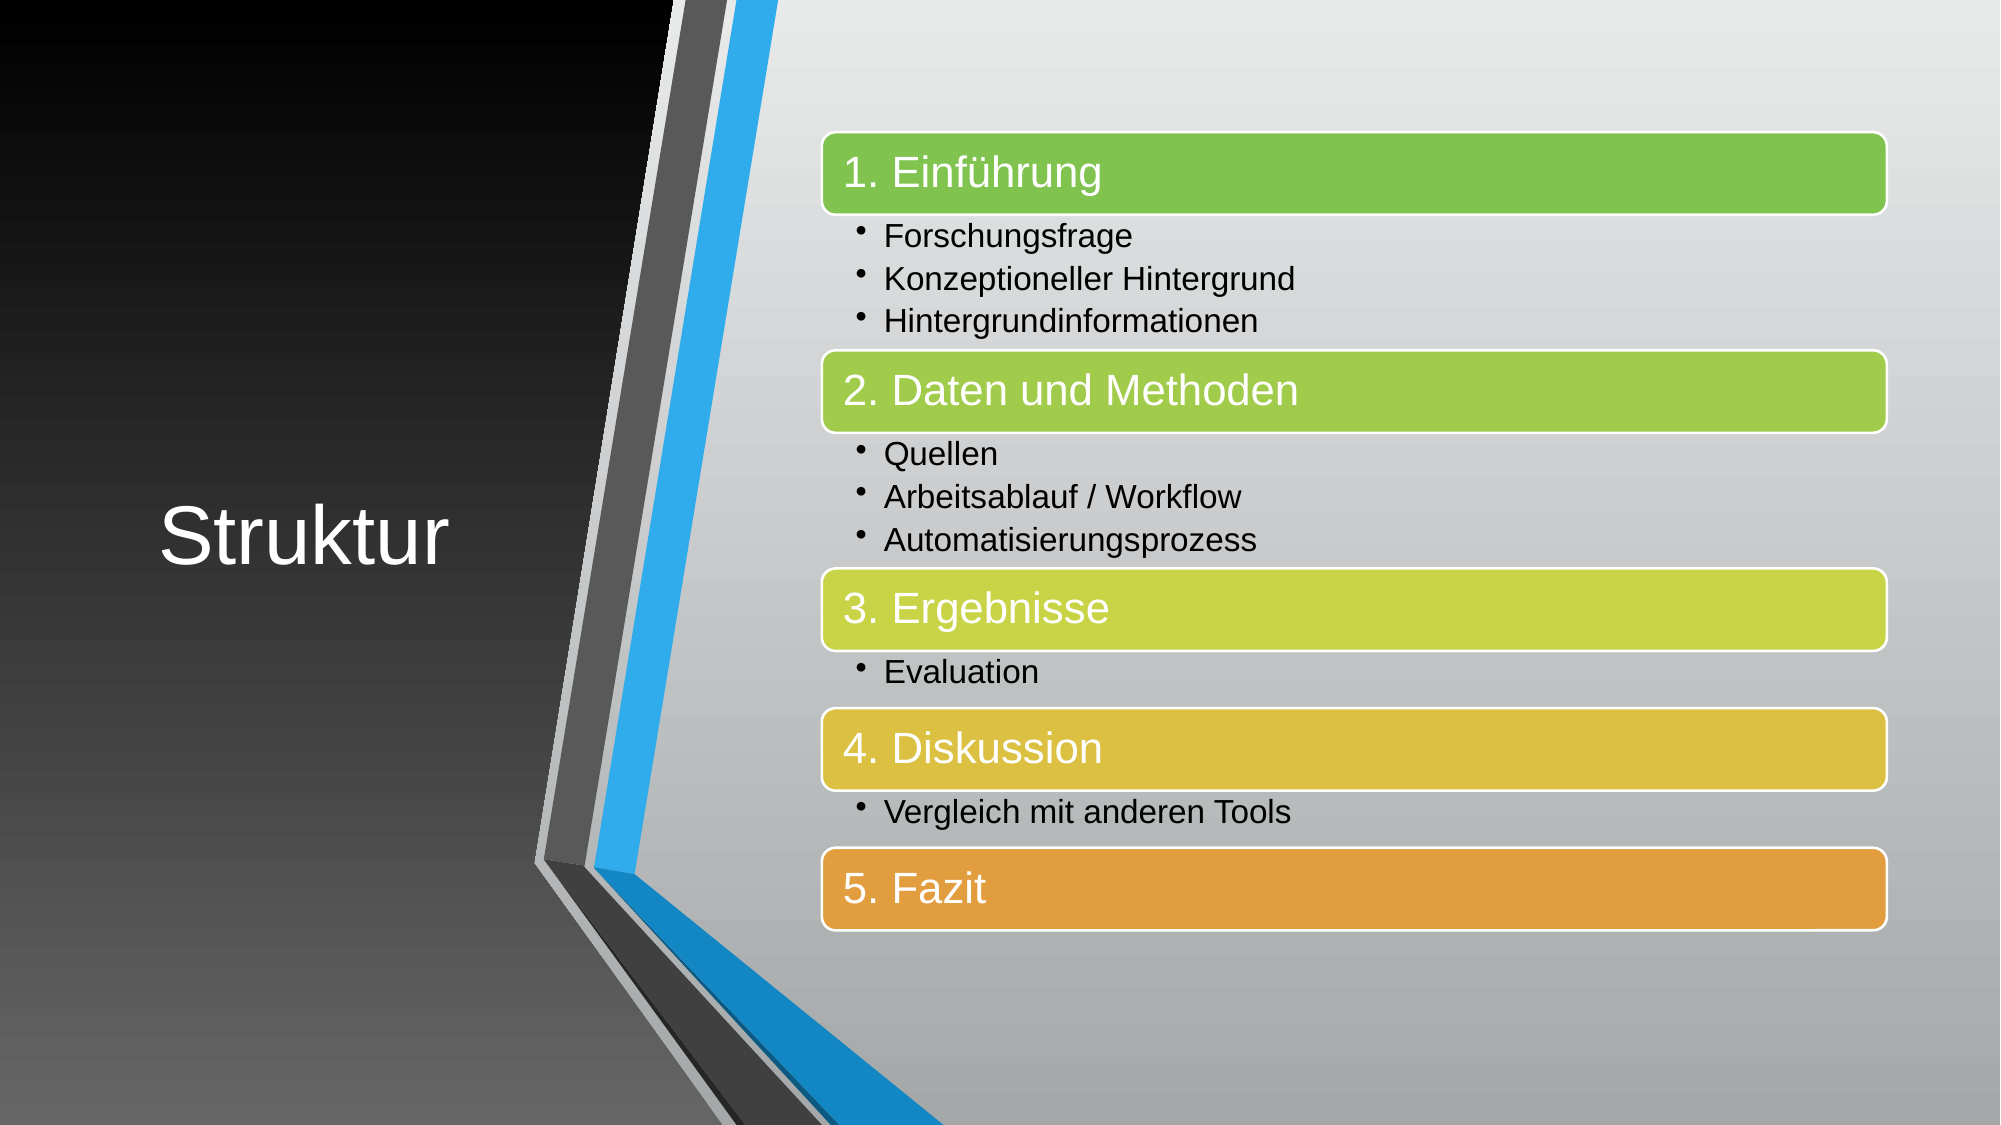

# Struktur
1. Einführung
Forschungsfrage
Konzeptioneller Hintergrund
Hintergrundinformationen
2. Daten und Methoden
Quellen
Arbeitsablauf / Workflow
Automatisierungsprozess
3. Ergebnisse
Evaluation
4. Diskussion
Vergleich mit anderen Tools
5. Fazit